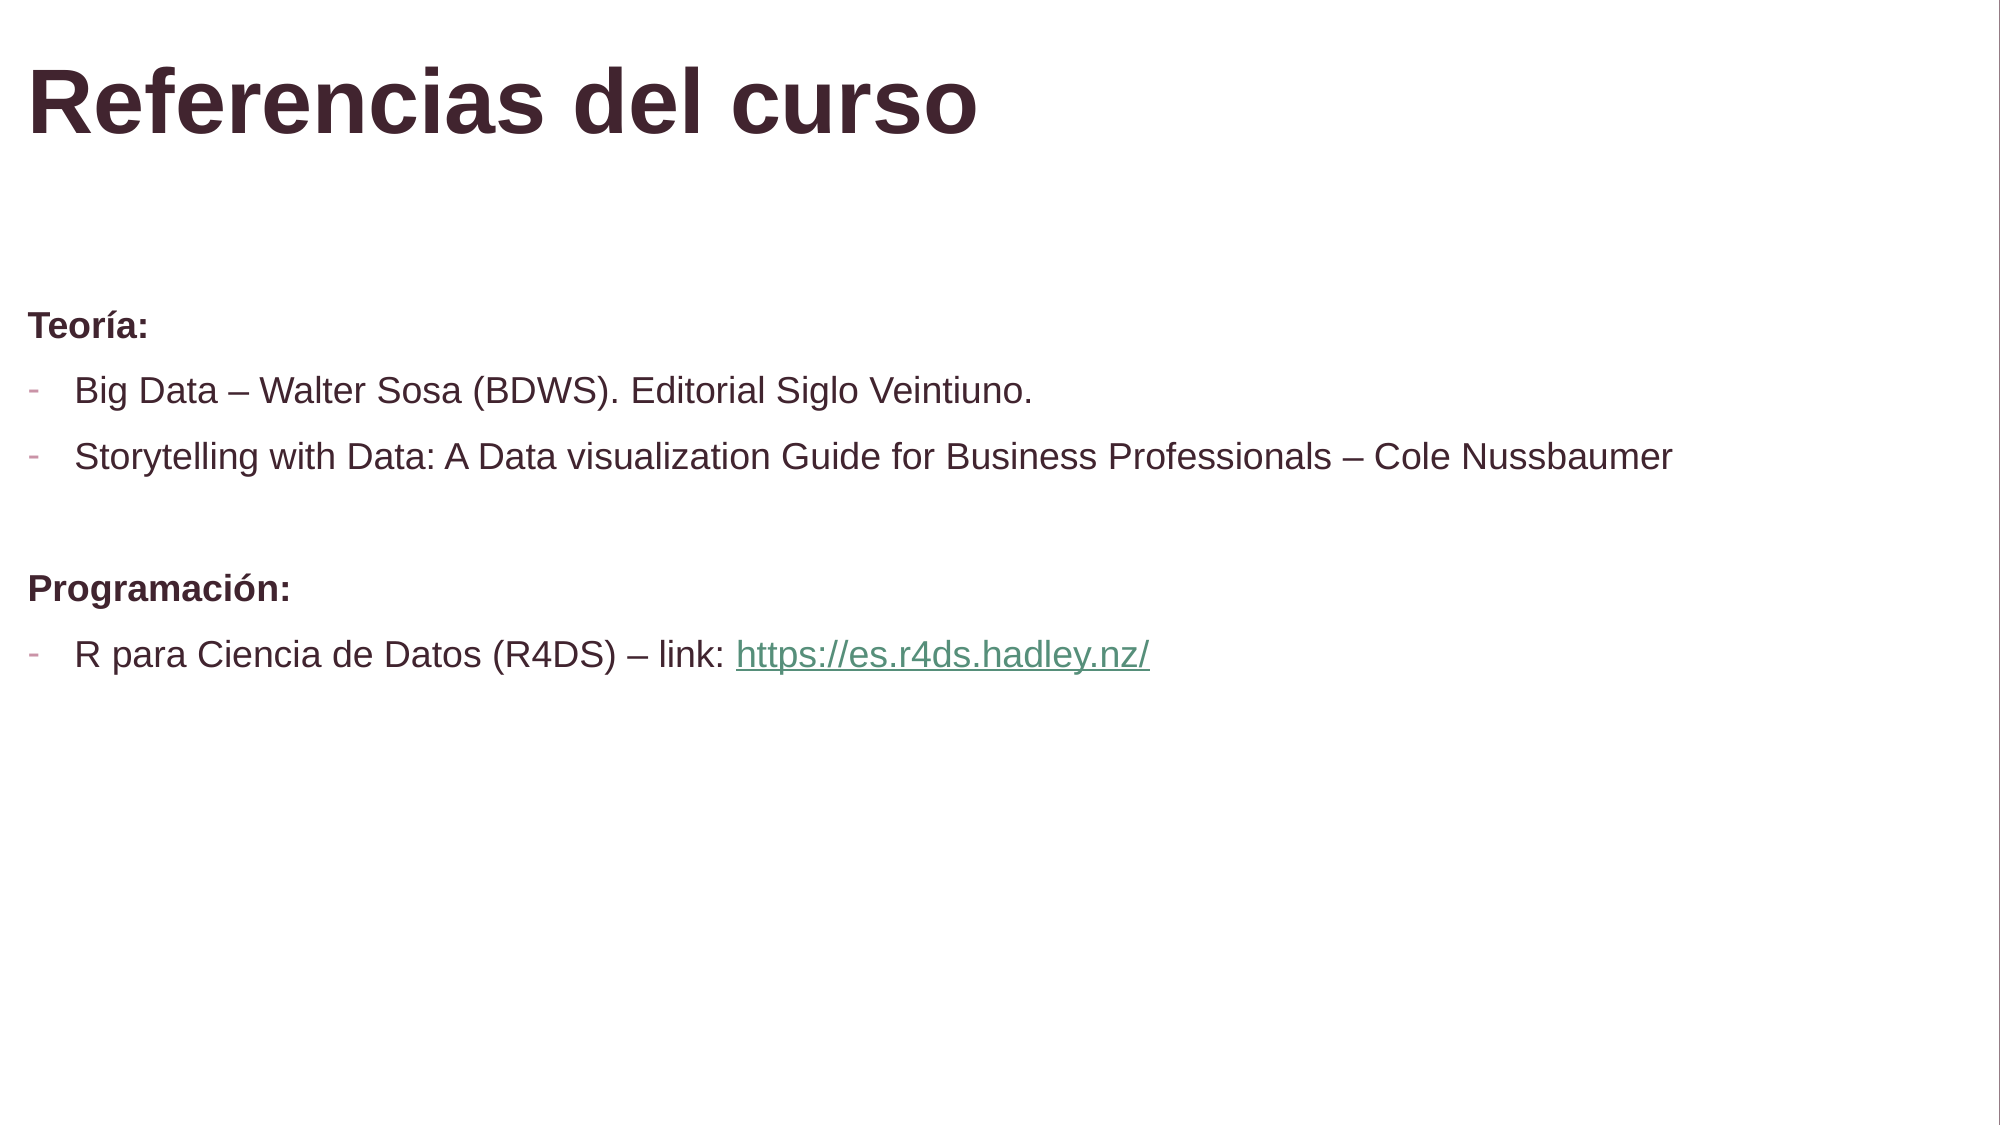

# Referencias del curso
Teoría:
Big Data – Walter Sosa (BDWS). Editorial Siglo Veintiuno.
Storytelling with Data: A Data visualization Guide for Business Professionals – Cole Nussbaumer

Programación:
R para Ciencia de Datos (R4DS) – link: https://es.r4ds.hadley.nz/